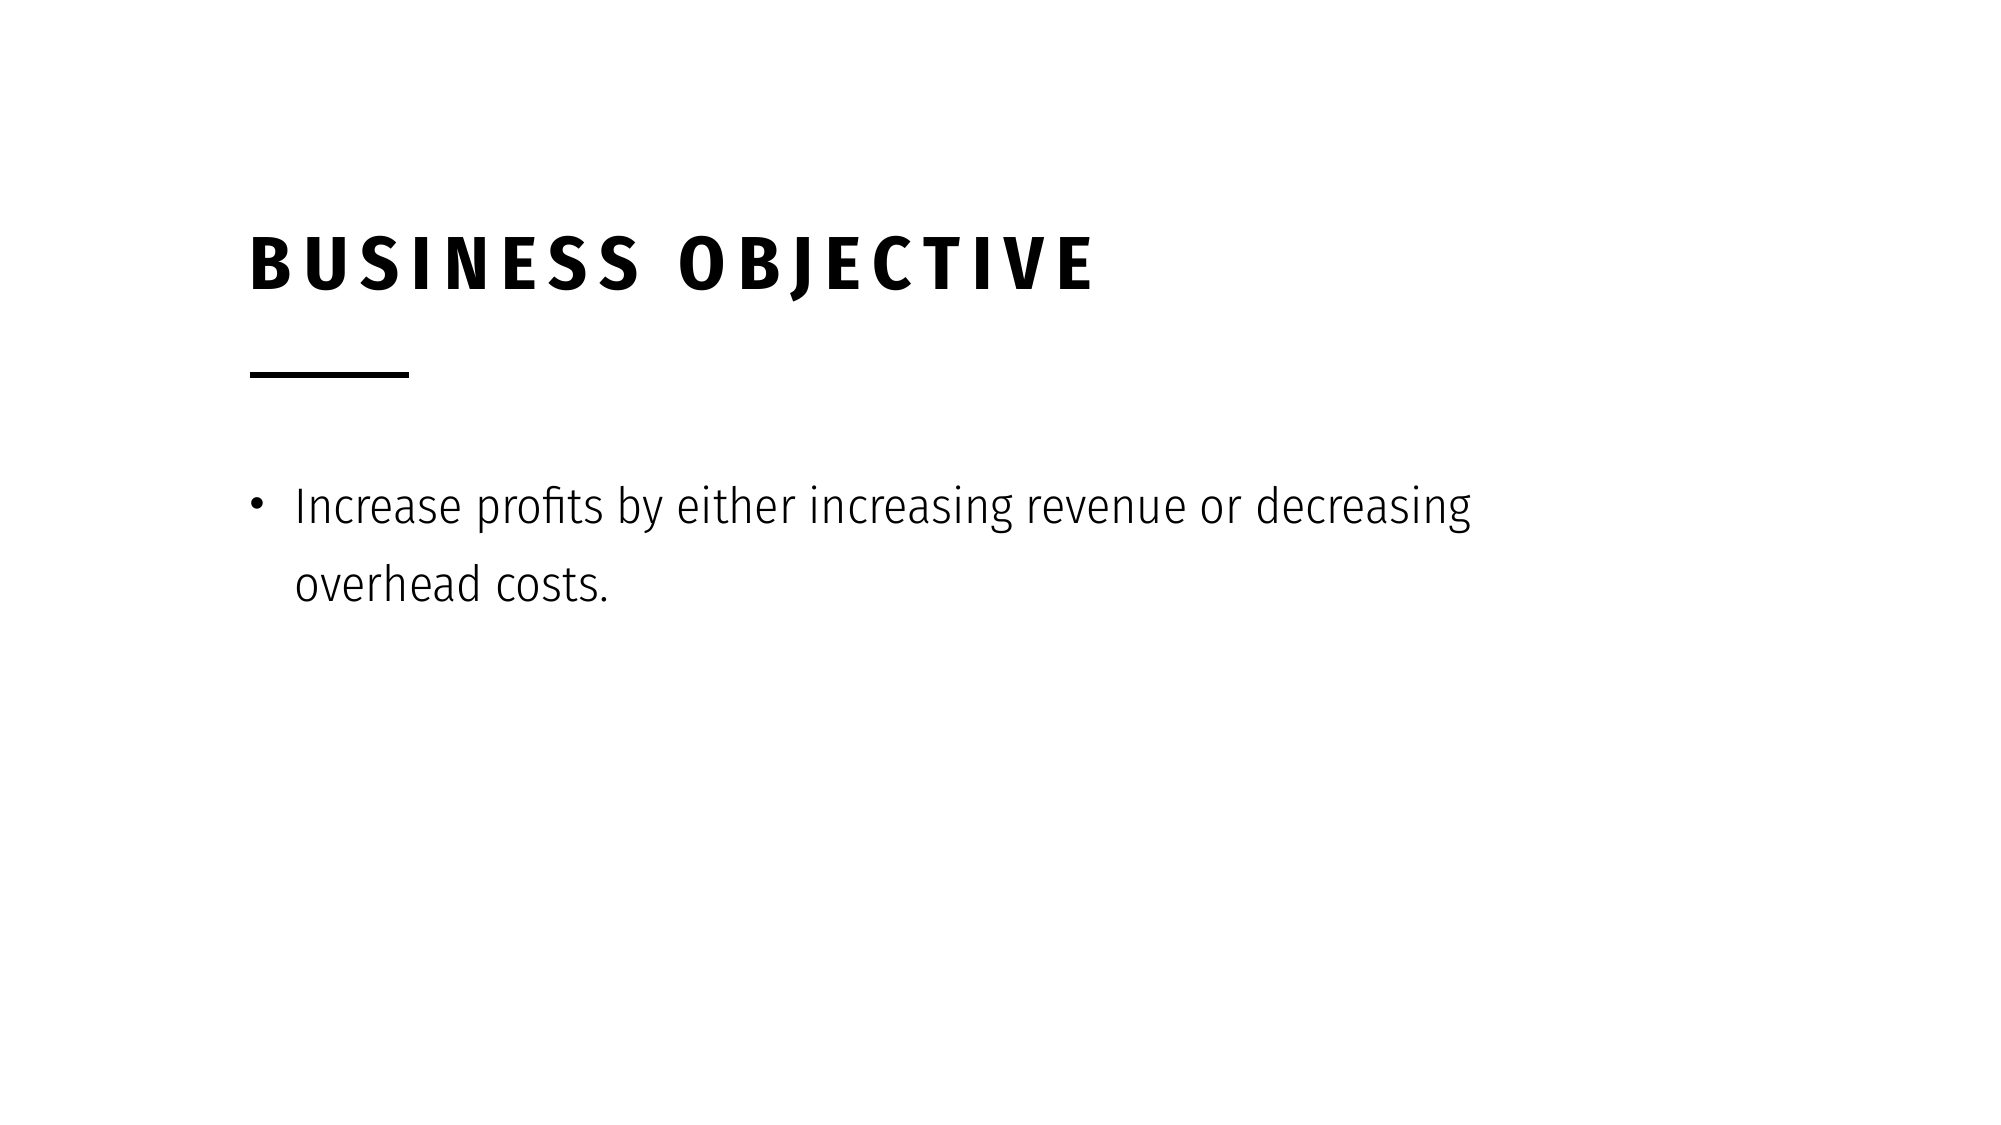

# Business Objective
Increase profits by either increasing revenue or decreasing overhead costs.